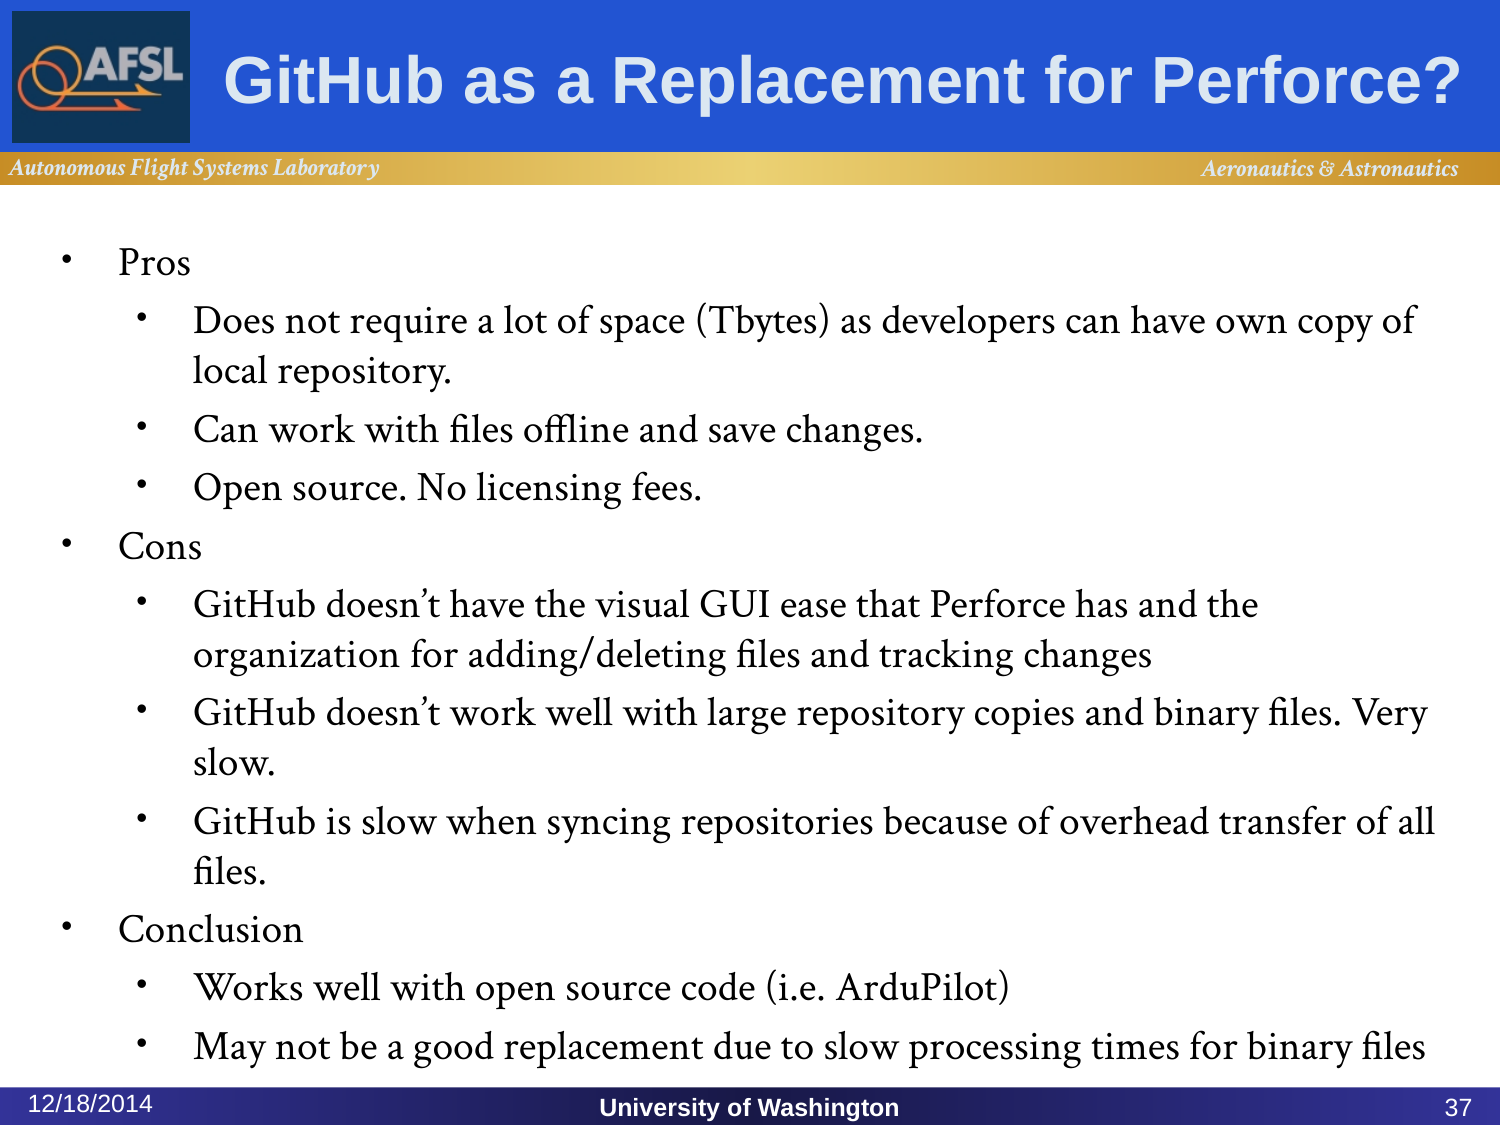

# GitHub as a Replacement for Perforce?
Pros
Does not require a lot of space (Tbytes) as developers can have own copy of local repository.
Can work with files offline and save changes.
Open source. No licensing fees.
Cons
GitHub doesn’t have the visual GUI ease that Perforce has and the organization for adding/deleting files and tracking changes
GitHub doesn’t work well with large repository copies and binary files. Very slow.
GitHub is slow when syncing repositories because of overhead transfer of all files.
Conclusion
Works well with open source code (i.e. ArduPilot)
May not be a good replacement due to slow processing times for binary files
12/18/2014
University of Washington
37